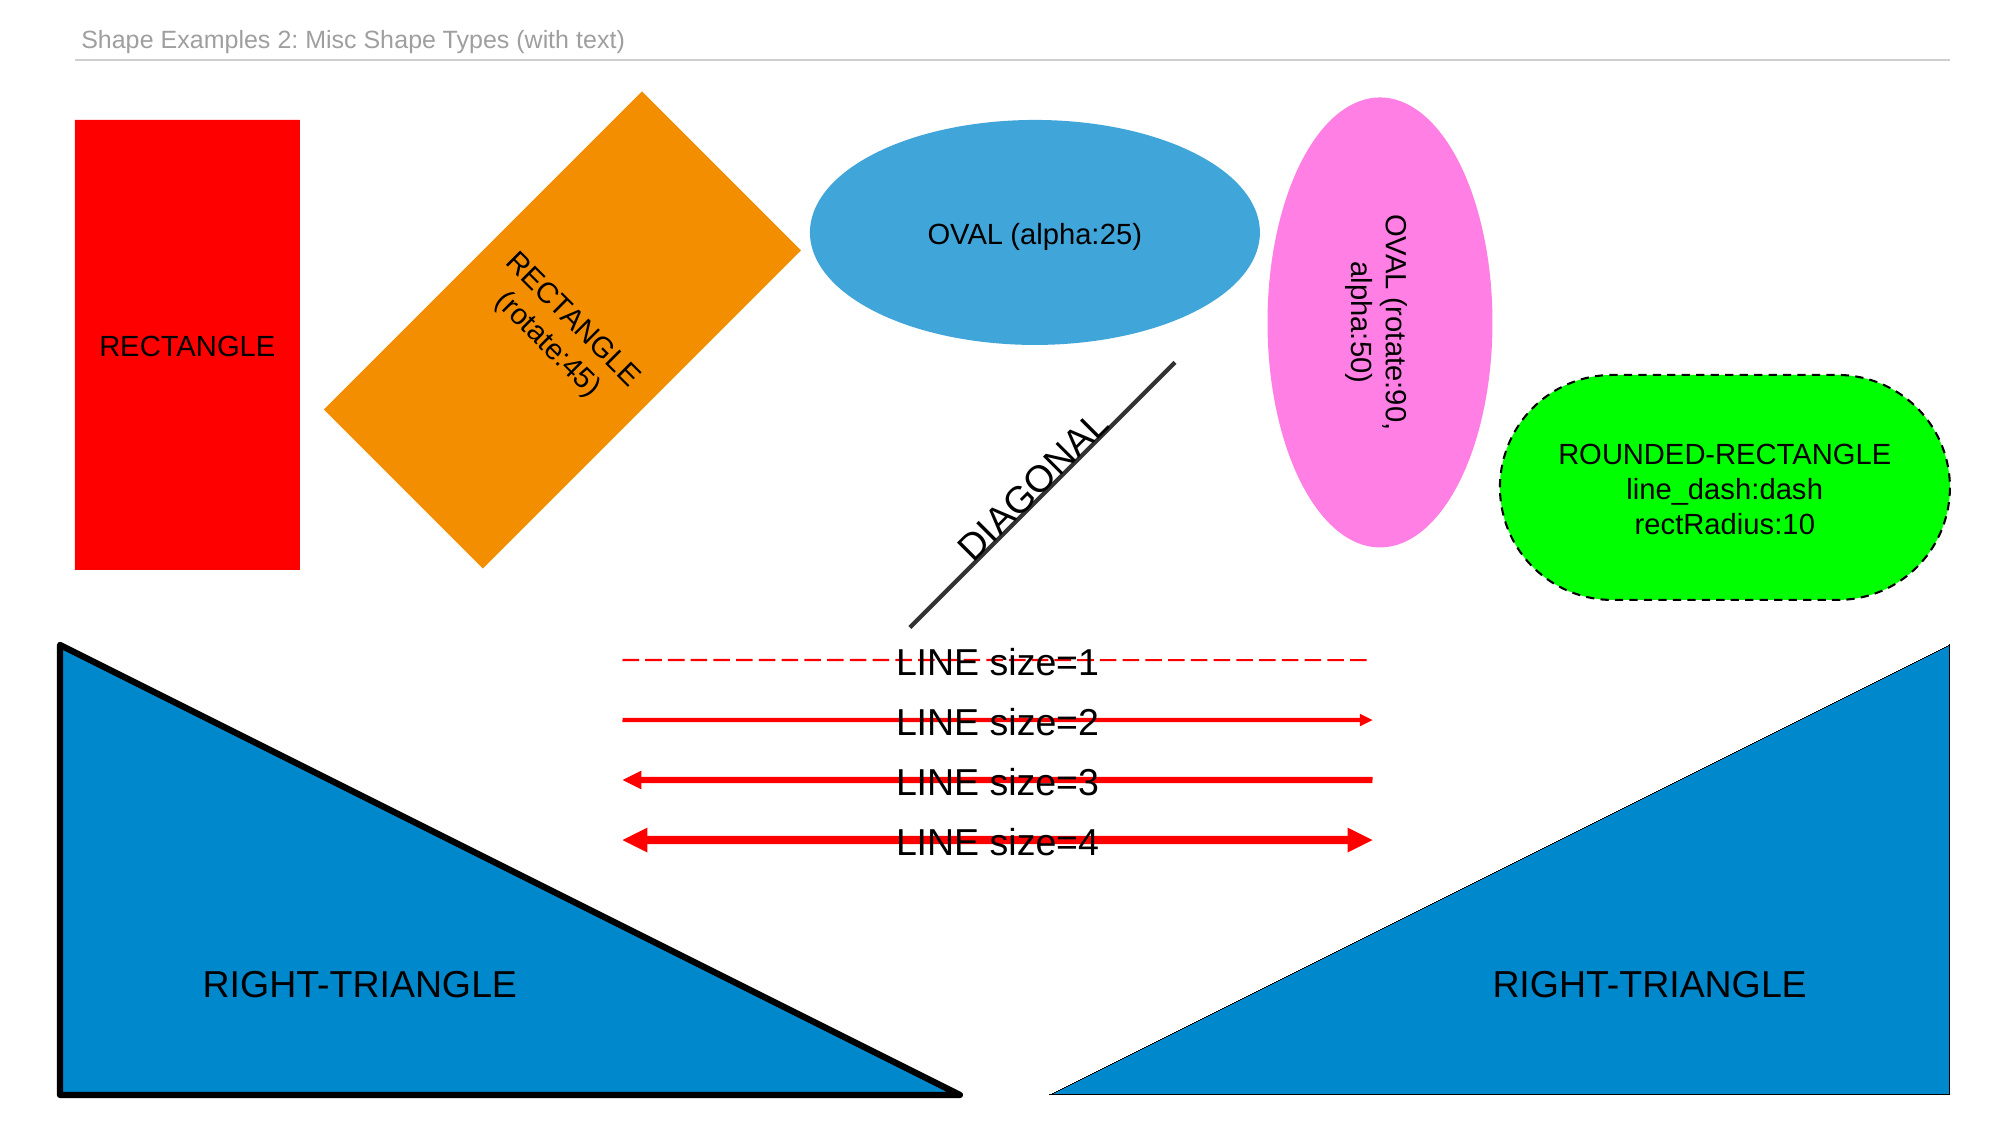

| Shape Examples 2: Misc Shape Types (with text) |
| --- |
RECTANGLE (rotate:45)
RECTANGLE
OVAL (alpha:25)
OVAL (rotate:90, alpha:50)
ROUNDED-RECTANGLE
line_dash:dash
rectRadius:10
DIAGONAL
RIGHT-TRIANGLE
RIGHT-TRIANGLE
LINE size=1
LINE size=2
LINE size=3
LINE size=4